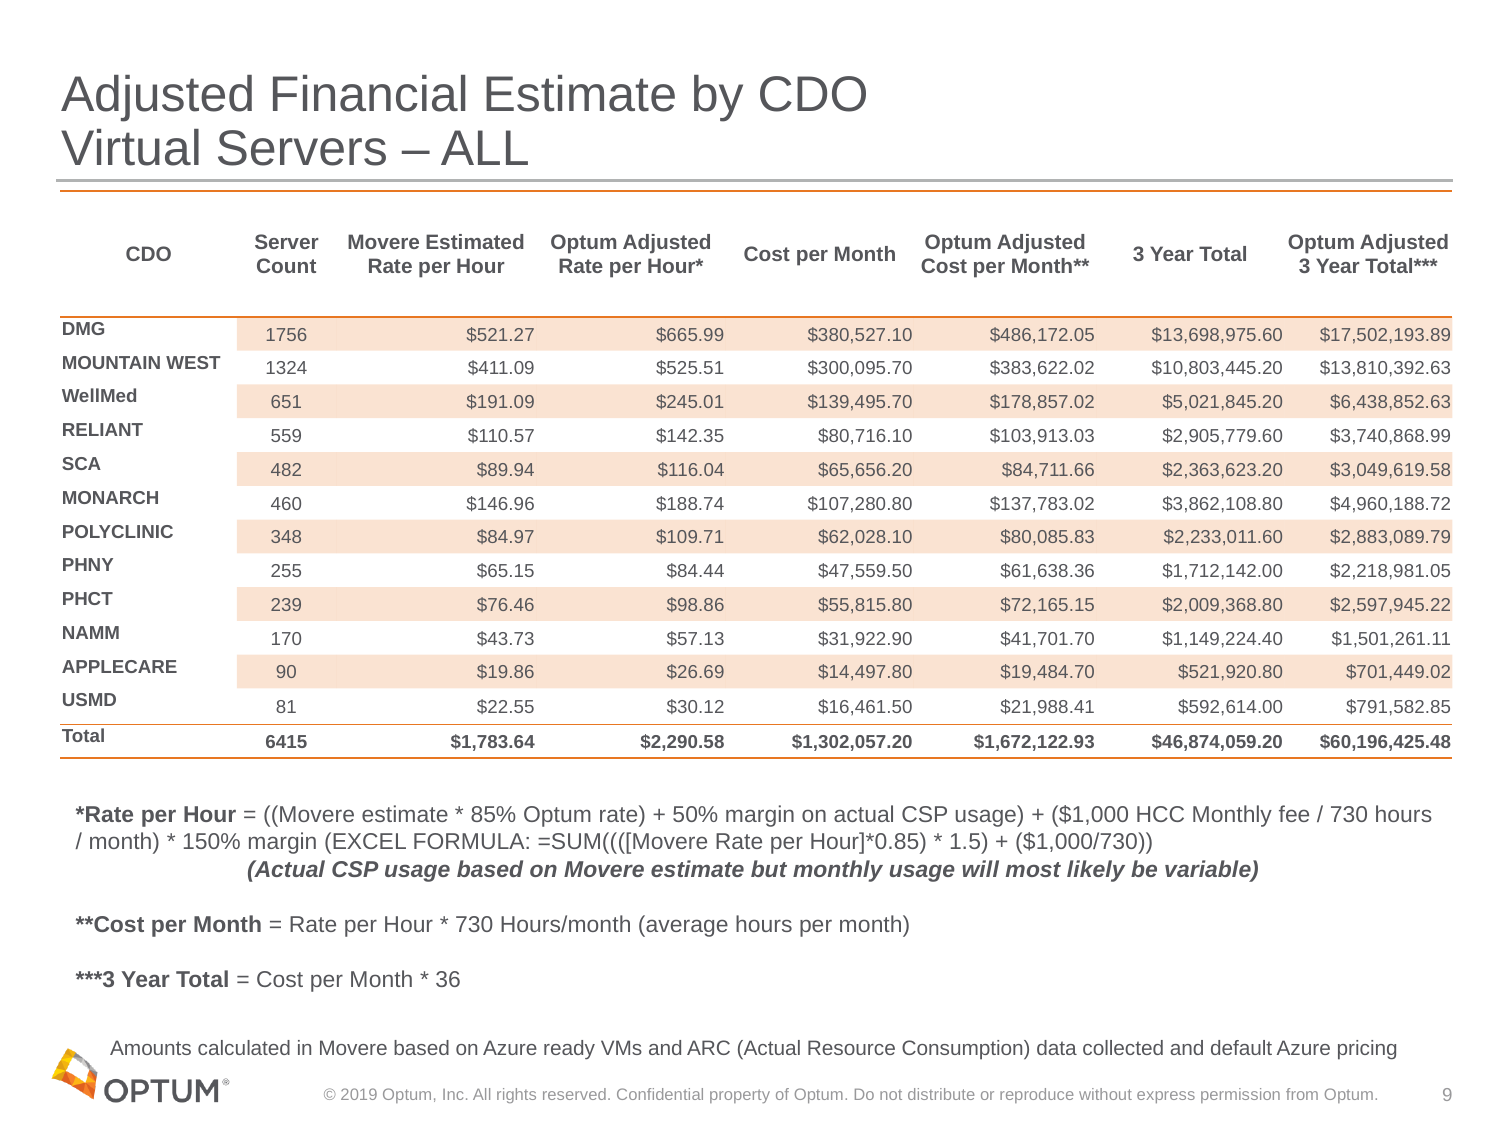

# Adjusted Financial Estimate by CDO Virtual Servers – ALL
| CDO | Server Count | Movere Estimated Rate per Hour | Optum Adjusted Rate per Hour\* | Cost per Month | Optum Adjusted Cost per Month\*\* | 3 Year Total | Optum Adjusted 3 Year Total\*\*\* |
| --- | --- | --- | --- | --- | --- | --- | --- |
| DMG | 1756 | $521.27 | $665.99 | $380,527.10 | $486,172.05 | $13,698,975.60 | $17,502,193.89 |
| MOUNTAIN WEST | 1324 | $411.09 | $525.51 | $300,095.70 | $383,622.02 | $10,803,445.20 | $13,810,392.63 |
| WellMed | 651 | $191.09 | $245.01 | $139,495.70 | $178,857.02 | $5,021,845.20 | $6,438,852.63 |
| RELIANT | 559 | $110.57 | $142.35 | $80,716.10 | $103,913.03 | $2,905,779.60 | $3,740,868.99 |
| SCA | 482 | $89.94 | $116.04 | $65,656.20 | $84,711.66 | $2,363,623.20 | $3,049,619.58 |
| MONARCH | 460 | $146.96 | $188.74 | $107,280.80 | $137,783.02 | $3,862,108.80 | $4,960,188.72 |
| POLYCLINIC | 348 | $84.97 | $109.71 | $62,028.10 | $80,085.83 | $2,233,011.60 | $2,883,089.79 |
| PHNY | 255 | $65.15 | $84.44 | $47,559.50 | $61,638.36 | $1,712,142.00 | $2,218,981.05 |
| PHCT | 239 | $76.46 | $98.86 | $55,815.80 | $72,165.15 | $2,009,368.80 | $2,597,945.22 |
| NAMM | 170 | $43.73 | $57.13 | $31,922.90 | $41,701.70 | $1,149,224.40 | $1,501,261.11 |
| APPLECARE | 90 | $19.86 | $26.69 | $14,497.80 | $19,484.70 | $521,920.80 | $701,449.02 |
| USMD | 81 | $22.55 | $30.12 | $16,461.50 | $21,988.41 | $592,614.00 | $791,582.85 |
| Total | 6415 | $1,783.64 | $2,290.58 | $1,302,057.20 | $1,672,122.93 | $46,874,059.20 | $60,196,425.48 |
*Rate per Hour = ((Movere estimate * 85% Optum rate) + 50% margin on actual CSP usage) + ($1,000 HCC Monthly fee / 730 hours / month) * 150% margin (EXCEL FORMULA: =SUM((([Movere Rate per Hour]*0.85) * 1.5) + ($1,000/730))
(Actual CSP usage based on Movere estimate but monthly usage will most likely be variable)

**Cost per Month = Rate per Hour * 730 Hours/month (average hours per month)

***3 Year Total = Cost per Month * 36
Amounts calculated in Movere based on Azure ready VMs and ARC (Actual Resource Consumption) data collected and default Azure pricing
© 2019 Optum, Inc. All rights reserved. Confidential property of Optum. Do not distribute or reproduce without express permission from Optum.
9